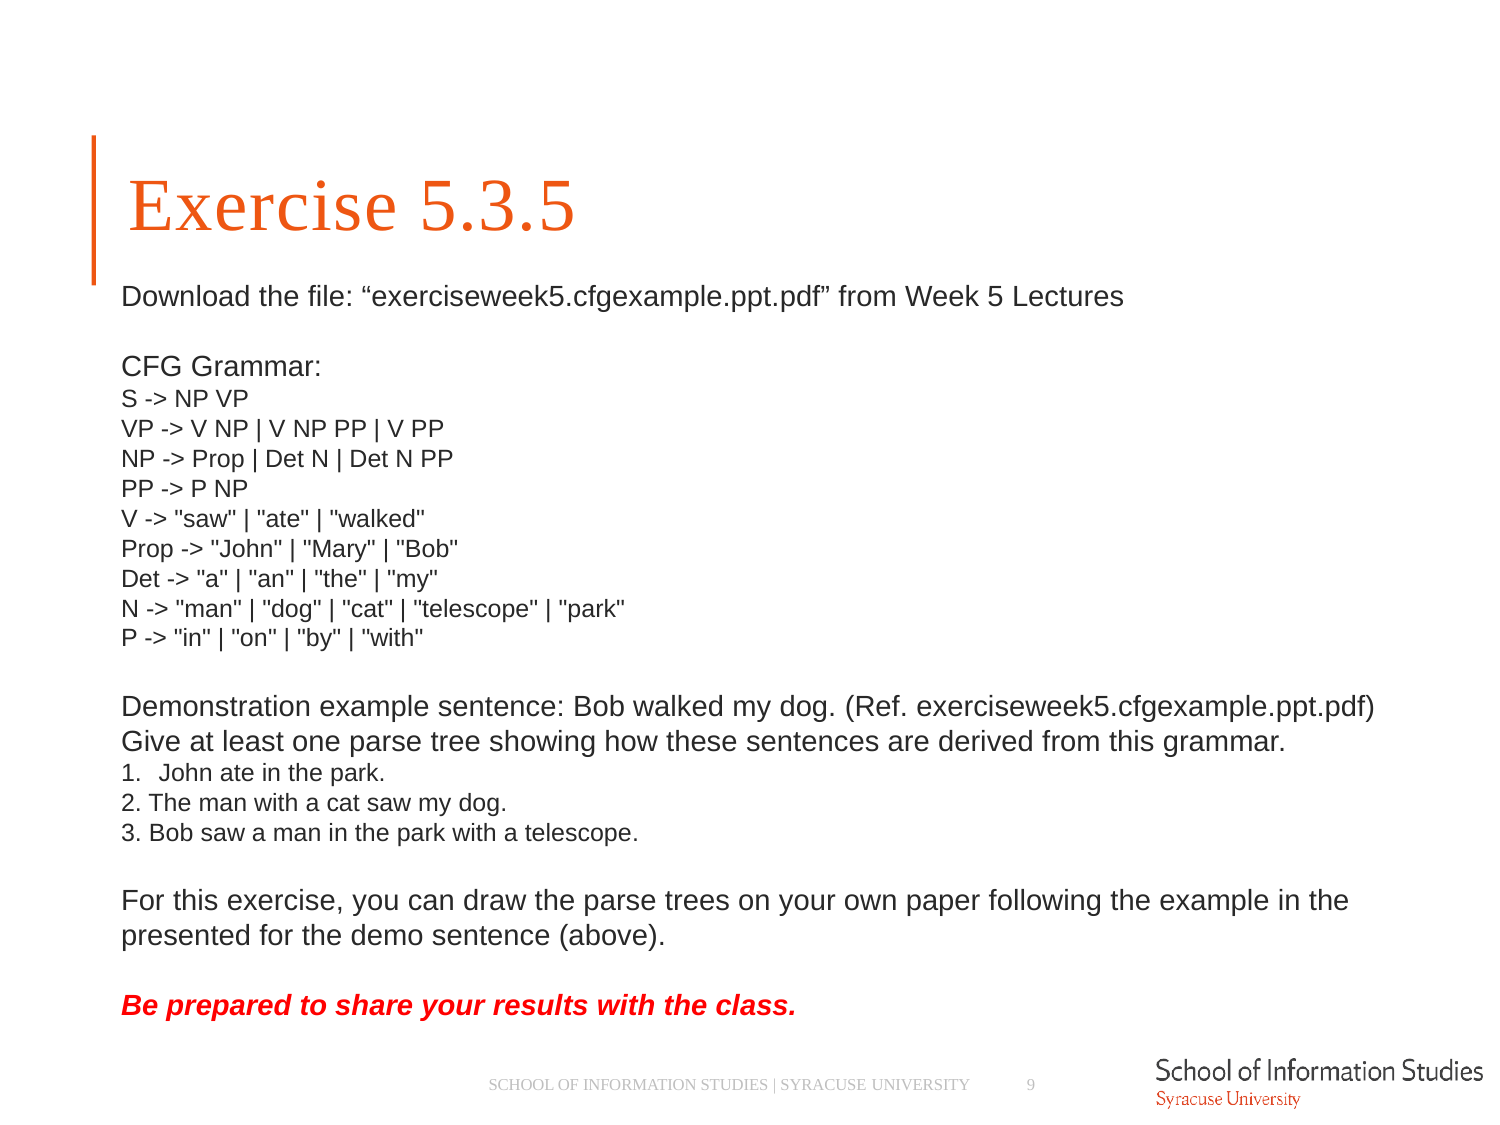

# Exercise 5.3.5
Download the file: “exerciseweek5.cfgexample.ppt.pdf” from Week 5 Lectures

CFG Grammar:
S -> NP VP
VP -> V NP | V NP PP | V PP
NP -> Prop | Det N | Det N PP
PP -> P NP
V -> "saw" | "ate" | "walked"
Prop -> "John" | "Mary" | "Bob"
Det -> "a" | "an" | "the" | "my"
N -> "man" | "dog" | "cat" | "telescope" | "park"
P -> "in" | "on" | "by" | "with"

Demonstration example sentence: Bob walked my dog. (Ref. exerciseweek5.cfgexample.ppt.pdf)
Give at least one parse tree showing how these sentences are derived from this grammar.
John ate in the park.
2. The man with a cat saw my dog.
3. Bob saw a man in the park with a telescope.

For this exercise, you can draw the parse trees on your own paper following the example in the presented for the demo sentence (above).

Be prepared to share your results with the class.
SCHOOL OF INFORMATION STUDIES | SYRACUSE UNIVERSITY
9